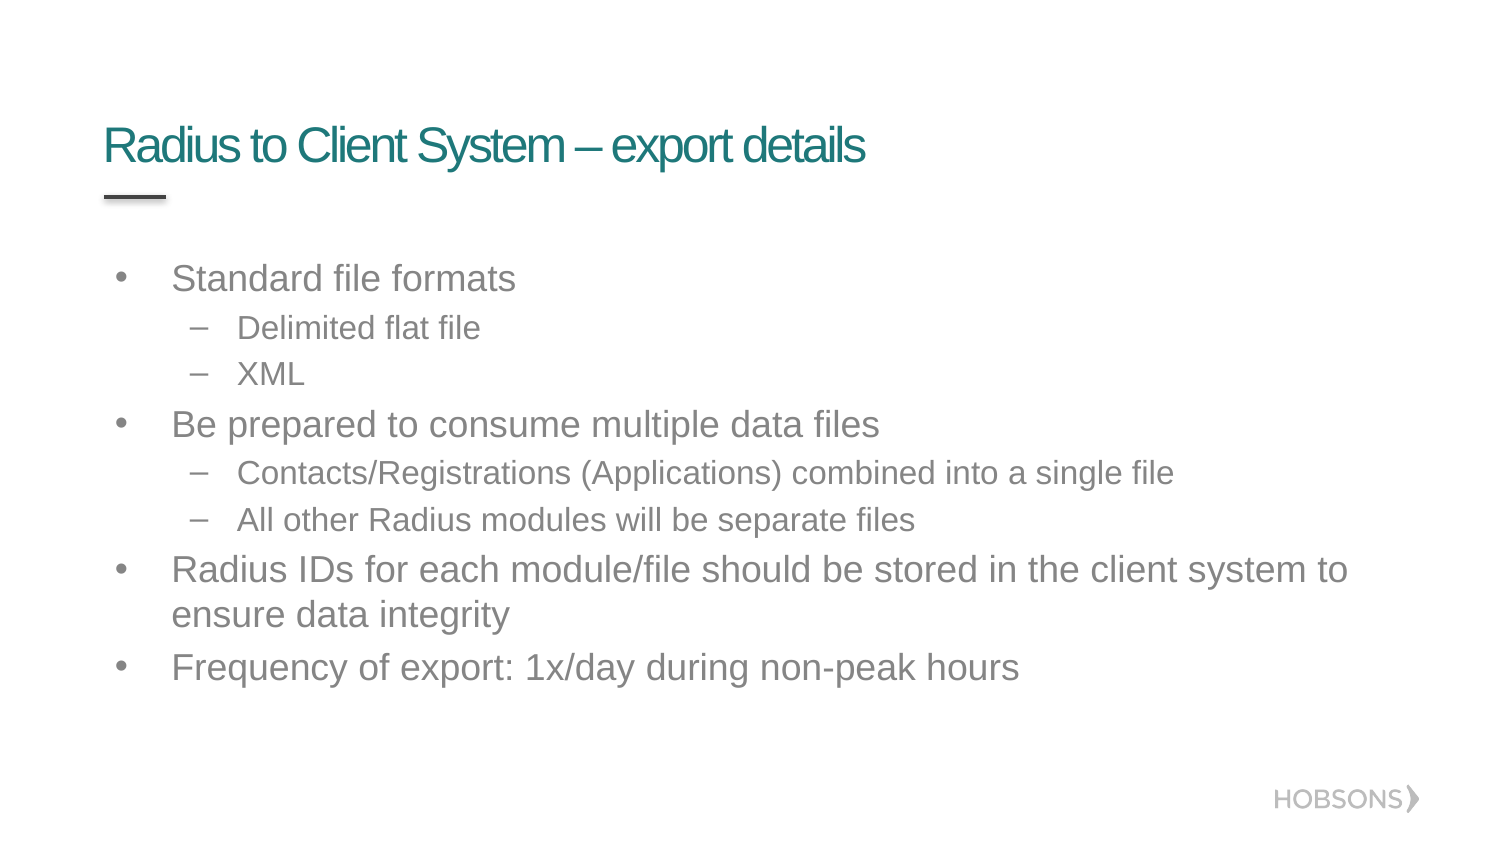

# Radius to Client System – export details
Standard file formats
Delimited flat file
XML
Be prepared to consume multiple data files
Contacts/Registrations (Applications) combined into a single file
All other Radius modules will be separate files
Radius IDs for each module/file should be stored in the client system to ensure data integrity
Frequency of export: 1x/day during non-peak hours